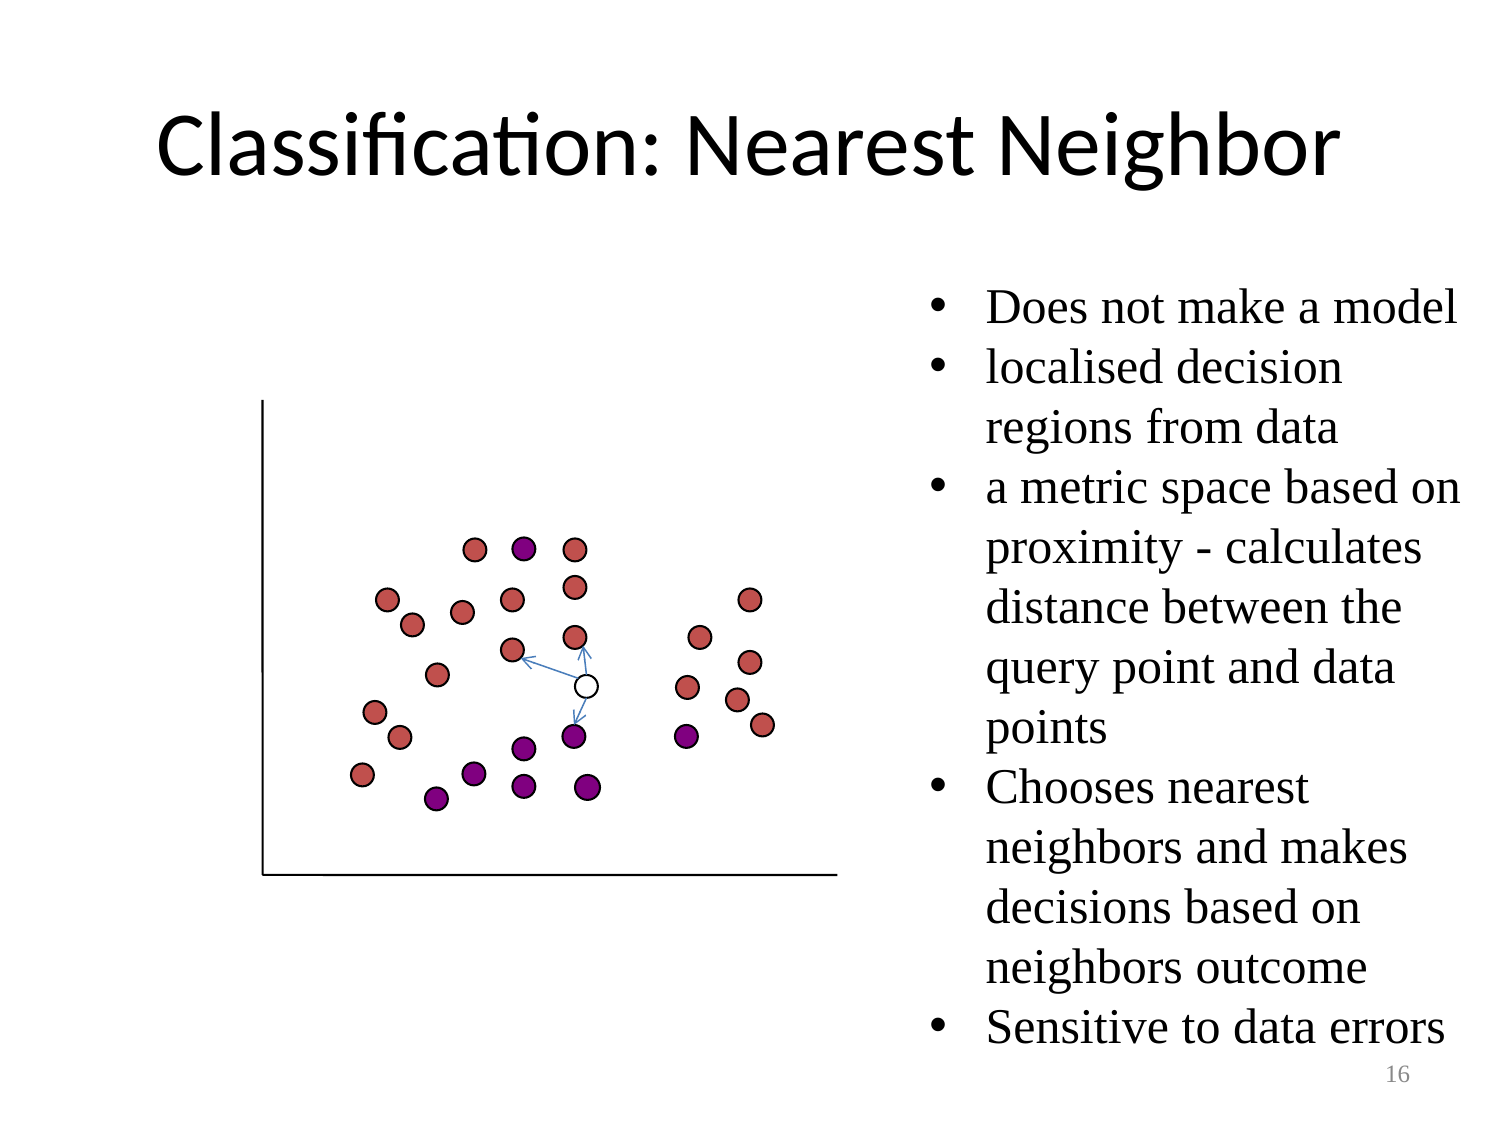

# Classification: Nearest Neighbor
Does not make a model
localised decision regions from data
a metric space based on proximity - calculates distance between the query point and data points
Chooses nearest neighbors and makes decisions based on neighbors outcome
Sensitive to data errors

16